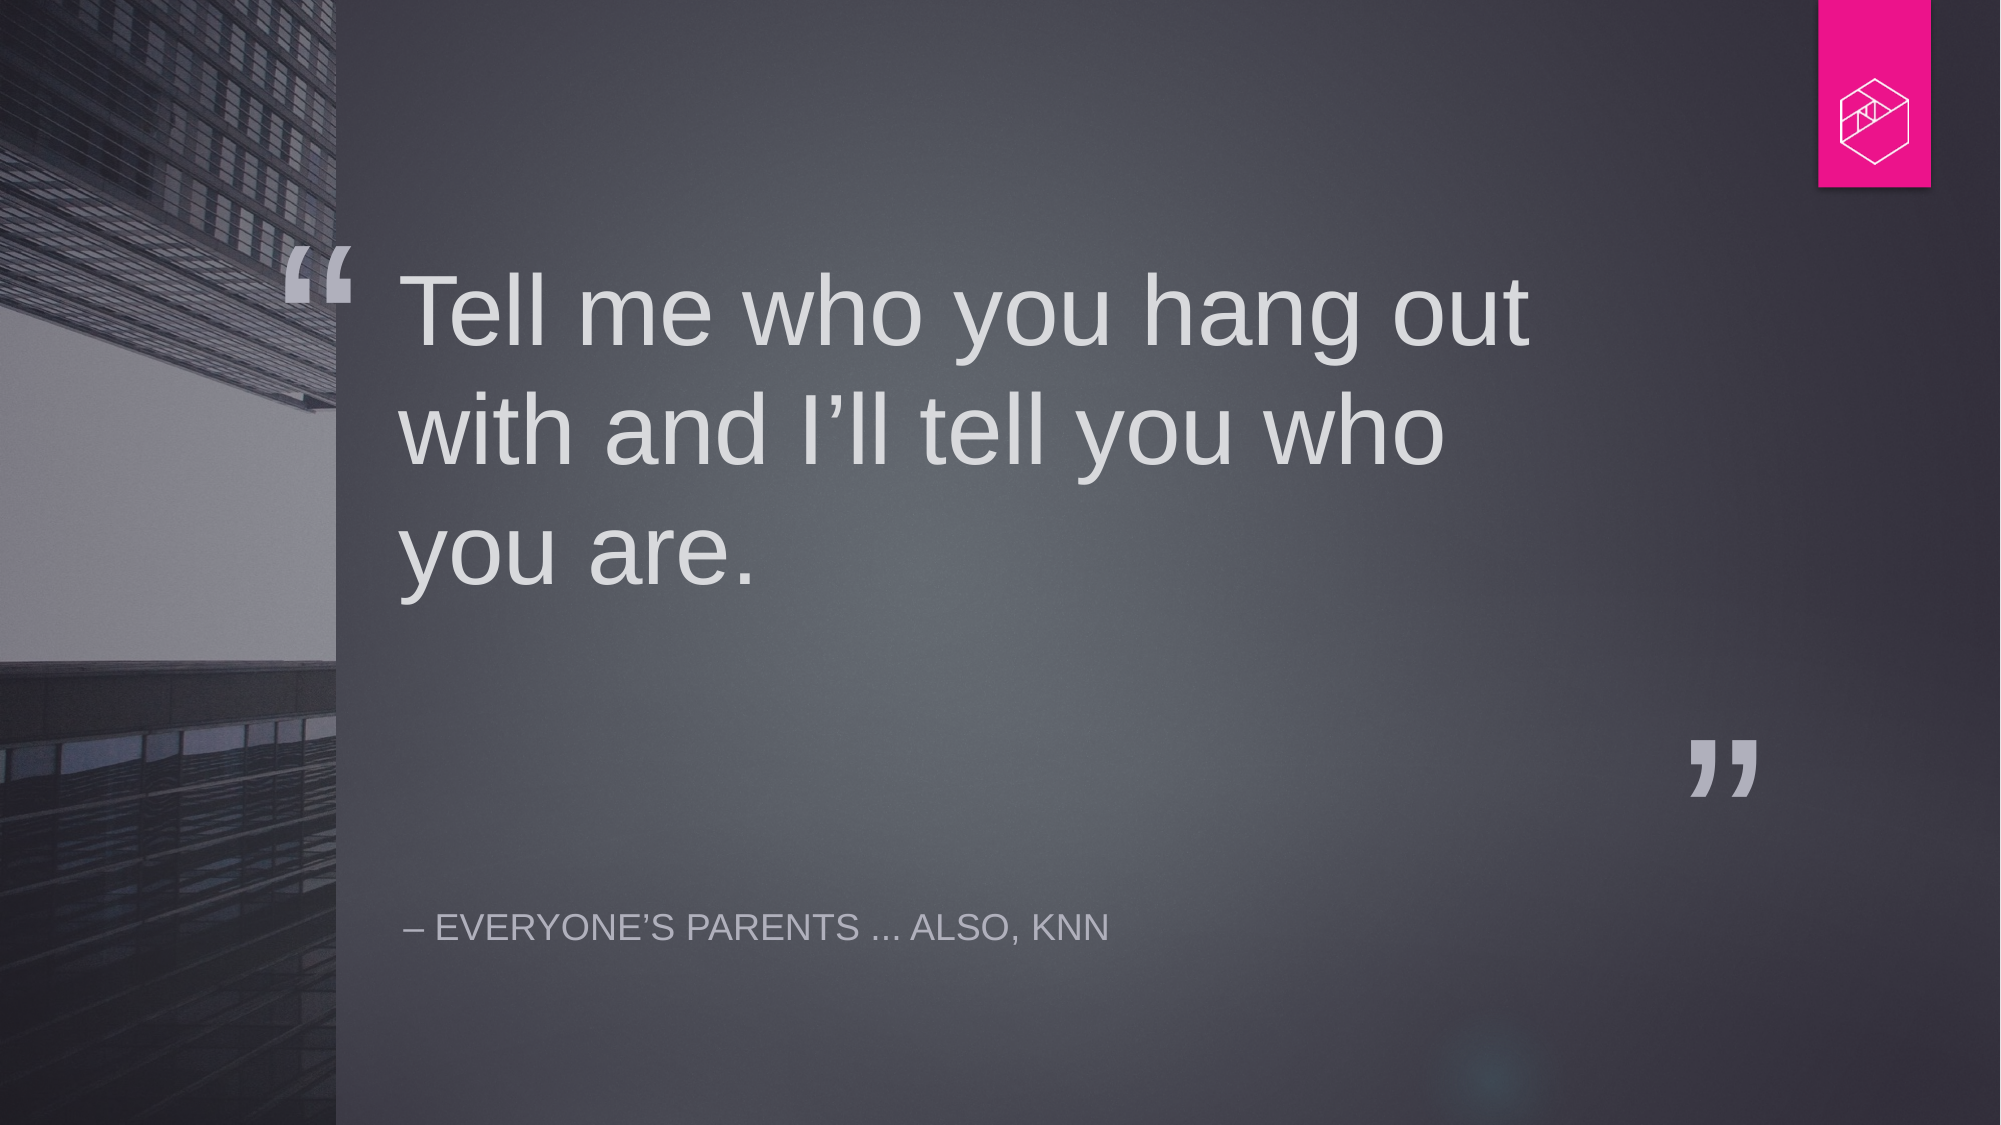

# Tell me who you hang out with and I’ll tell you who you are.
– Everyone’s parents ... Also, KNN